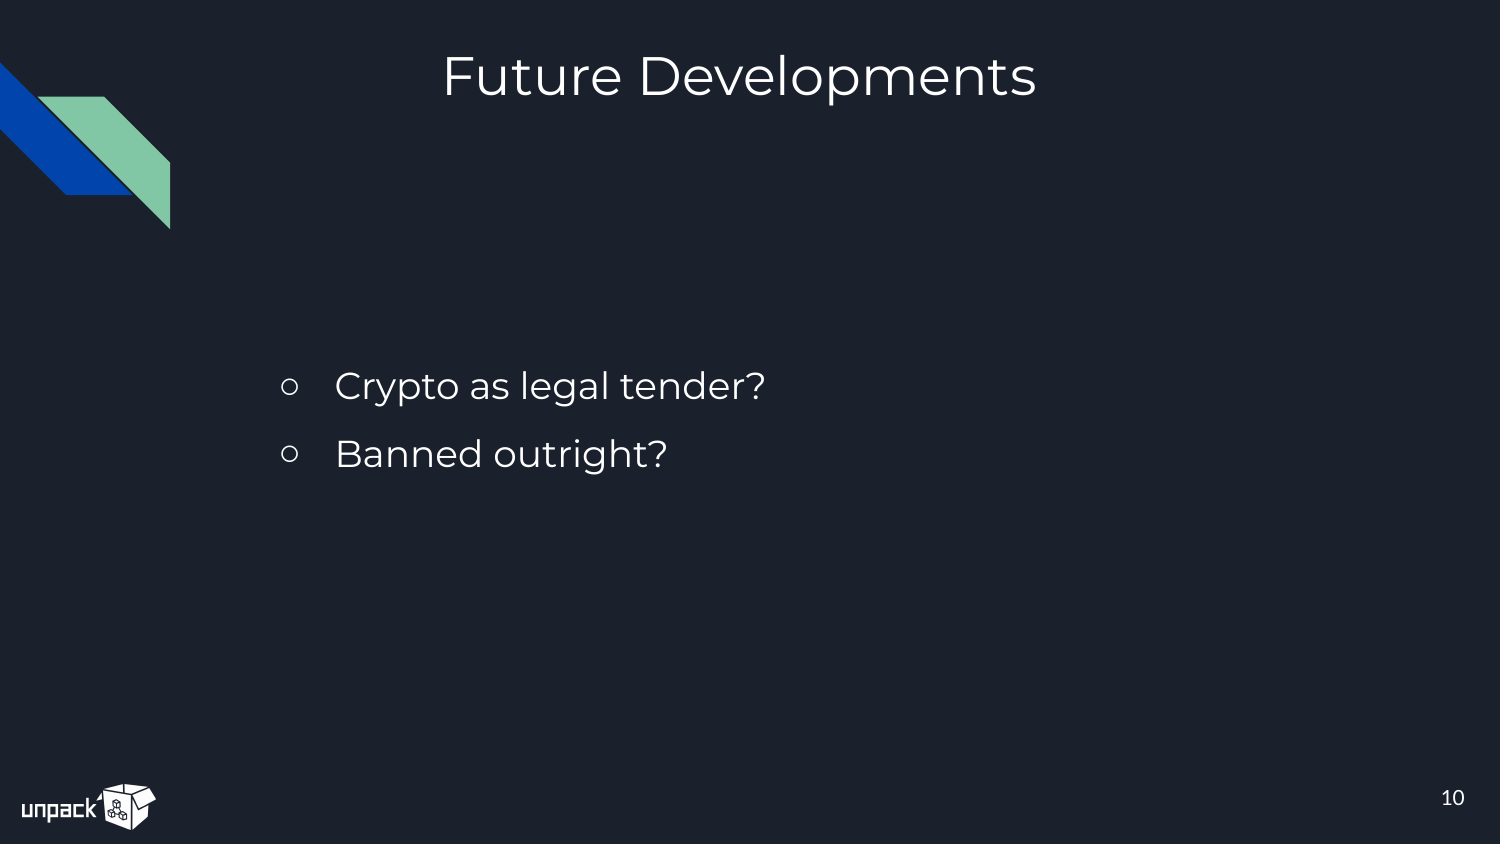

# Future Developments

Crypto as legal tender?
Banned outright?

10